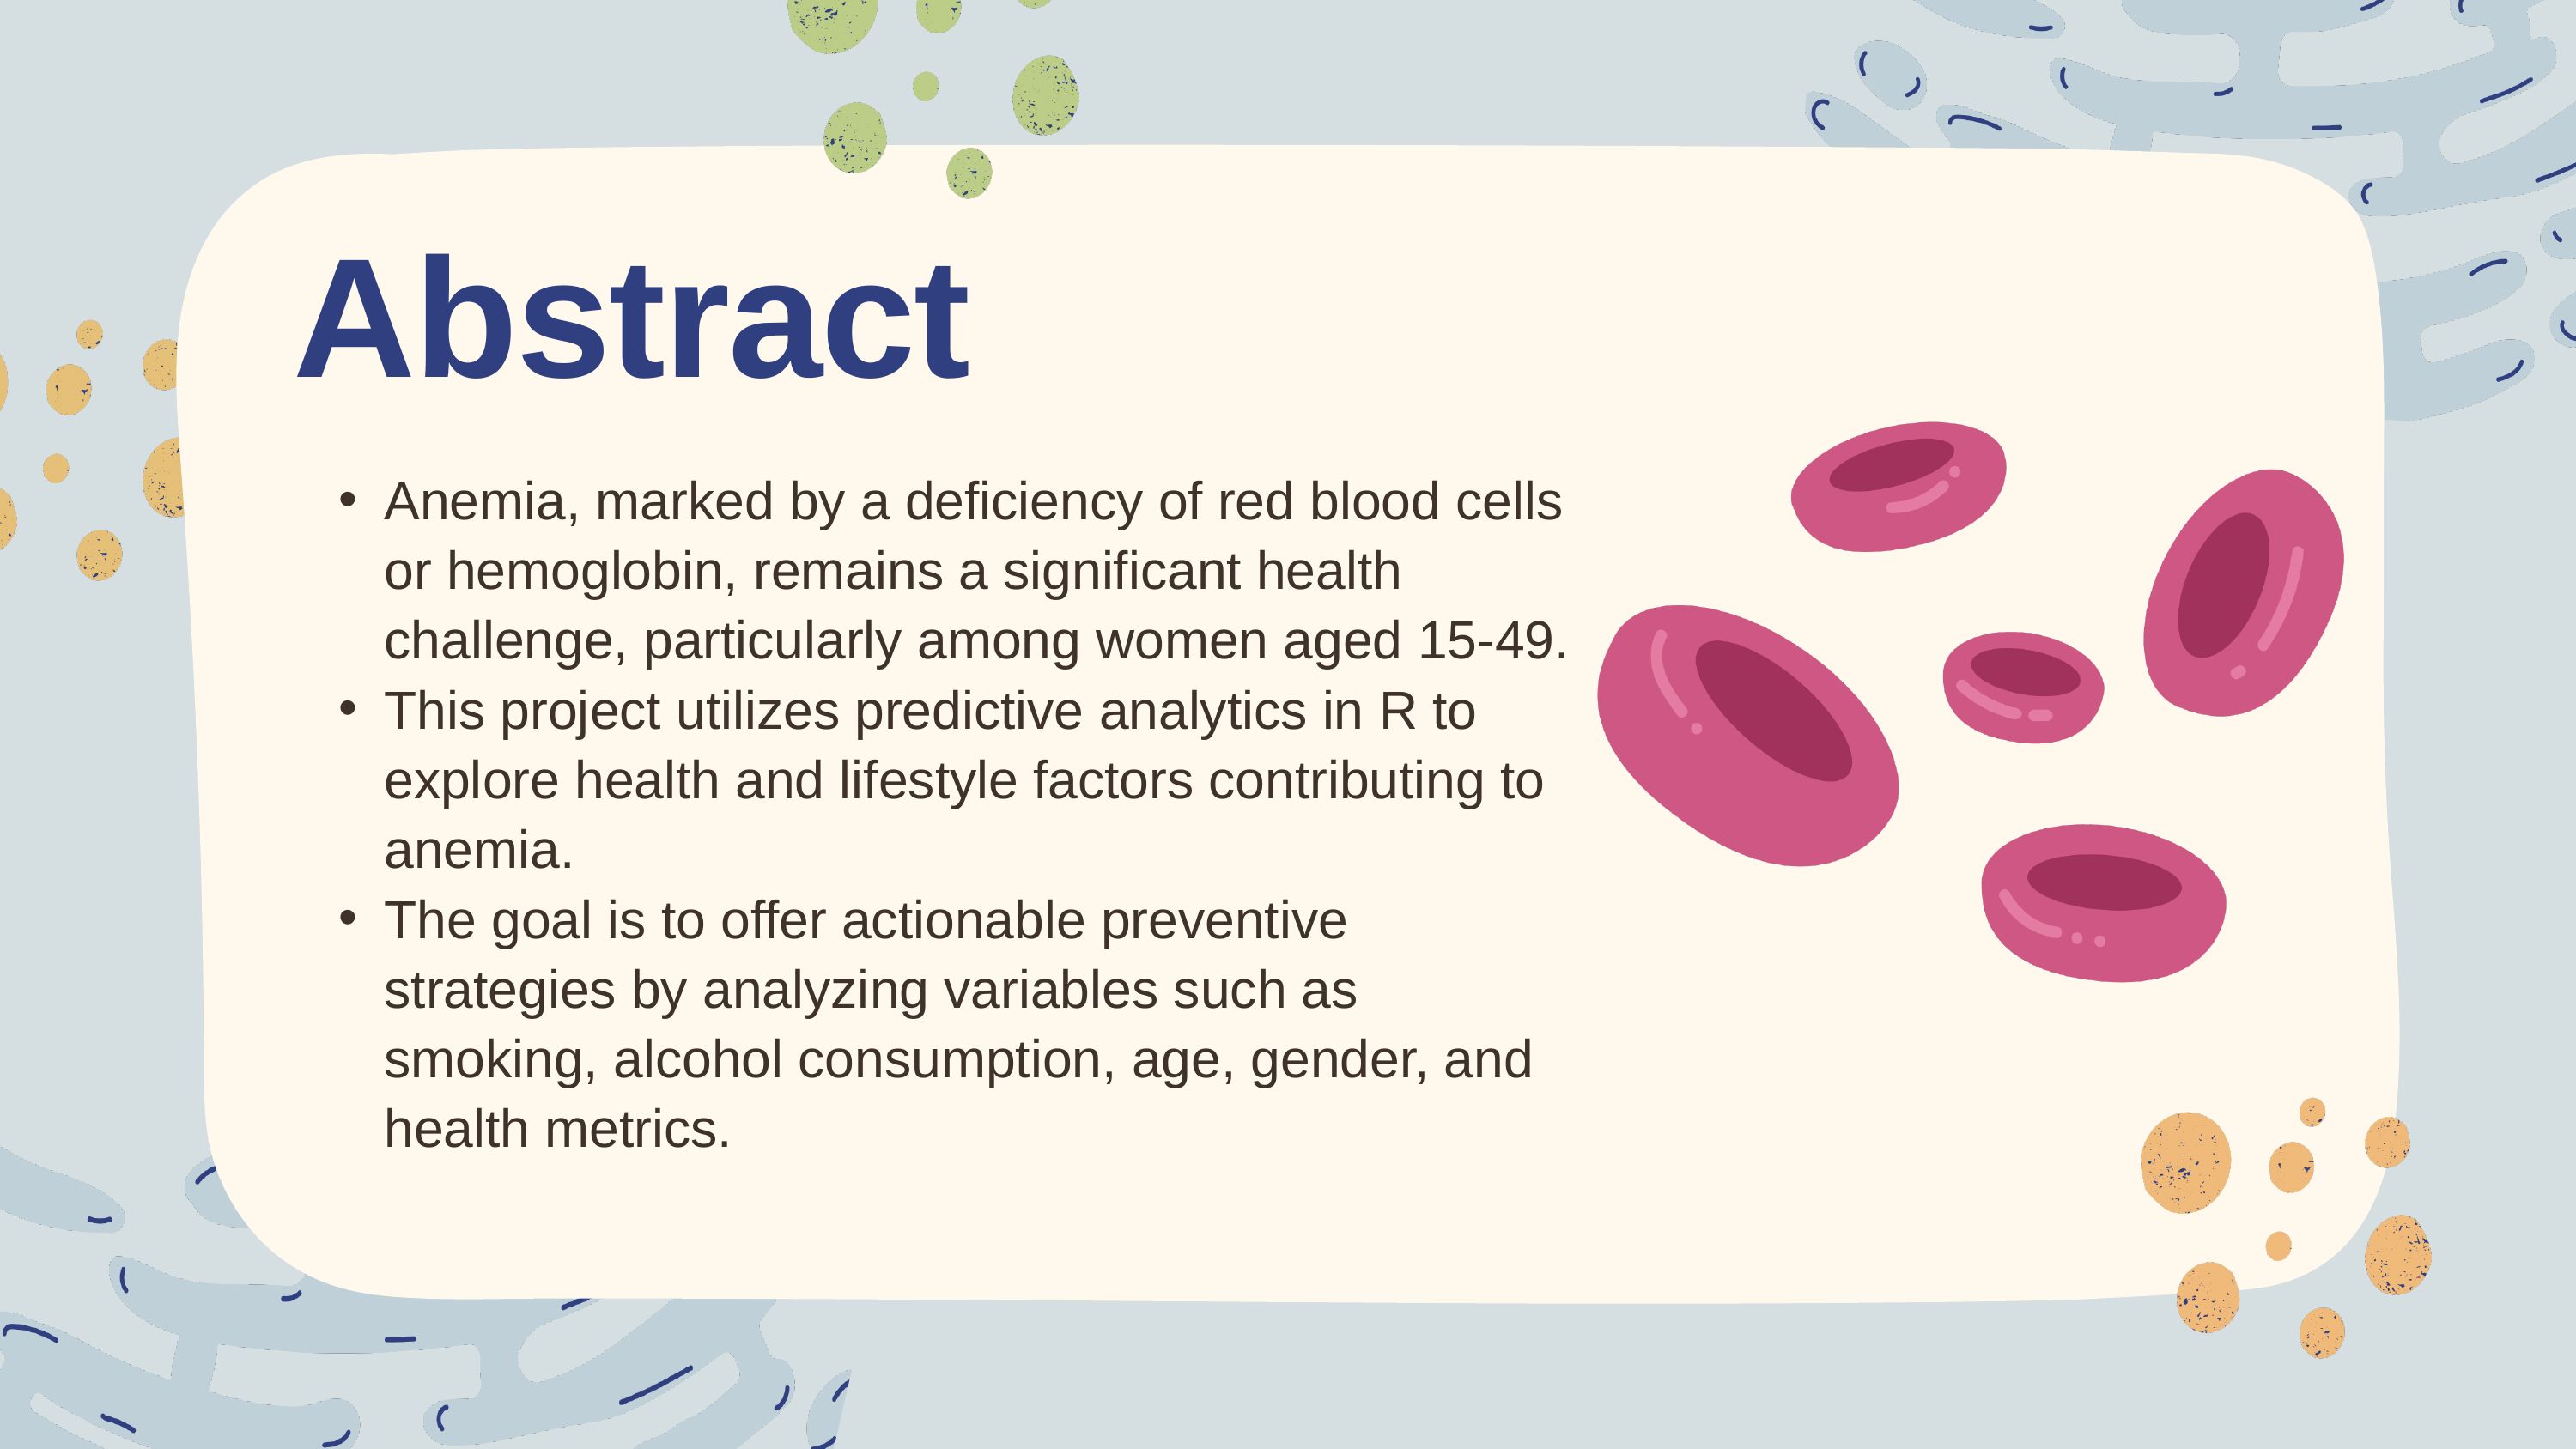

Abstract
Anemia, marked by a deficiency of red blood cells or hemoglobin, remains a significant health challenge, particularly among women aged 15-49.
This project utilizes predictive analytics in R to explore health and lifestyle factors contributing to anemia.
The goal is to offer actionable preventive strategies by analyzing variables such as smoking, alcohol consumption, age, gender, and health metrics.